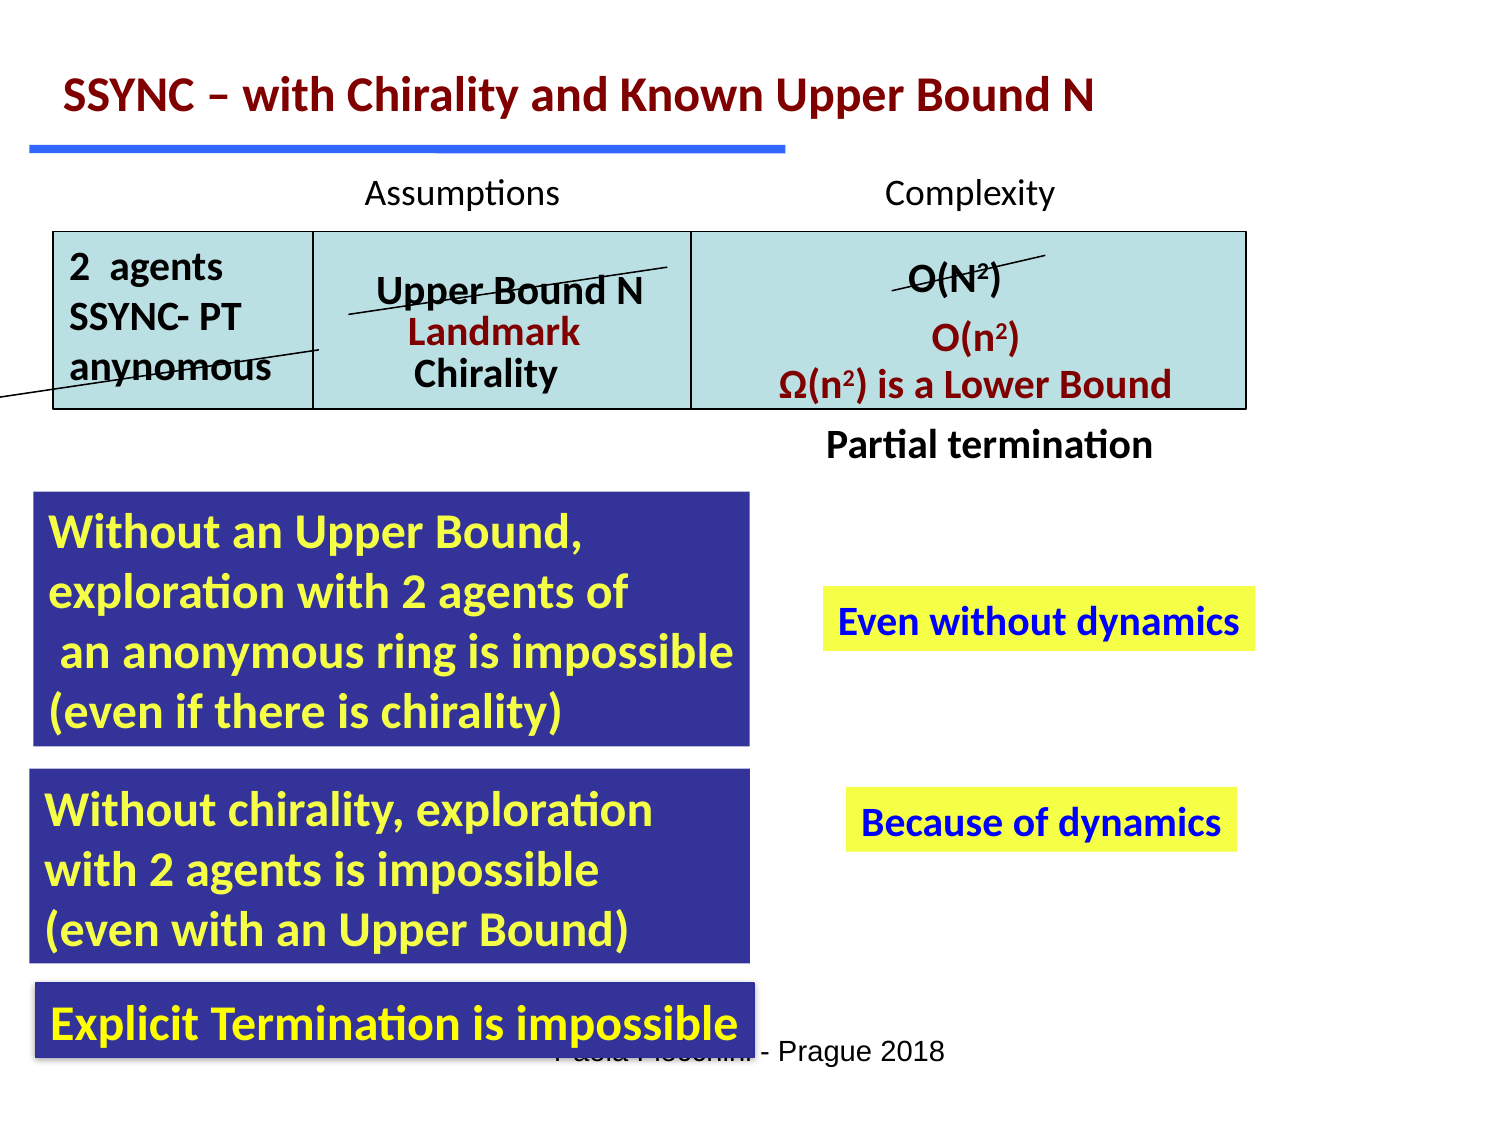

SSYNC – with Chirality and Known Upper Bound N

Assumptions
Complexity

2  agents
SSYNC- PT
anynomous

O(N2)
Upper Bound N
Landmark
O(n2)
Chirality
Ω(n2) is a Lower Bound

Partial termination
Without an Upper Bound,
exploration with 2 agents of
 an anonymous ring is impossible
(even if there is chirality)
Even without dynamics
Without chirality, exploration with 2 agents is impossible
(even with an Upper Bound)
Because of dynamics
Explicit Termination is impossible
Paola Flocchini - Prague 2018